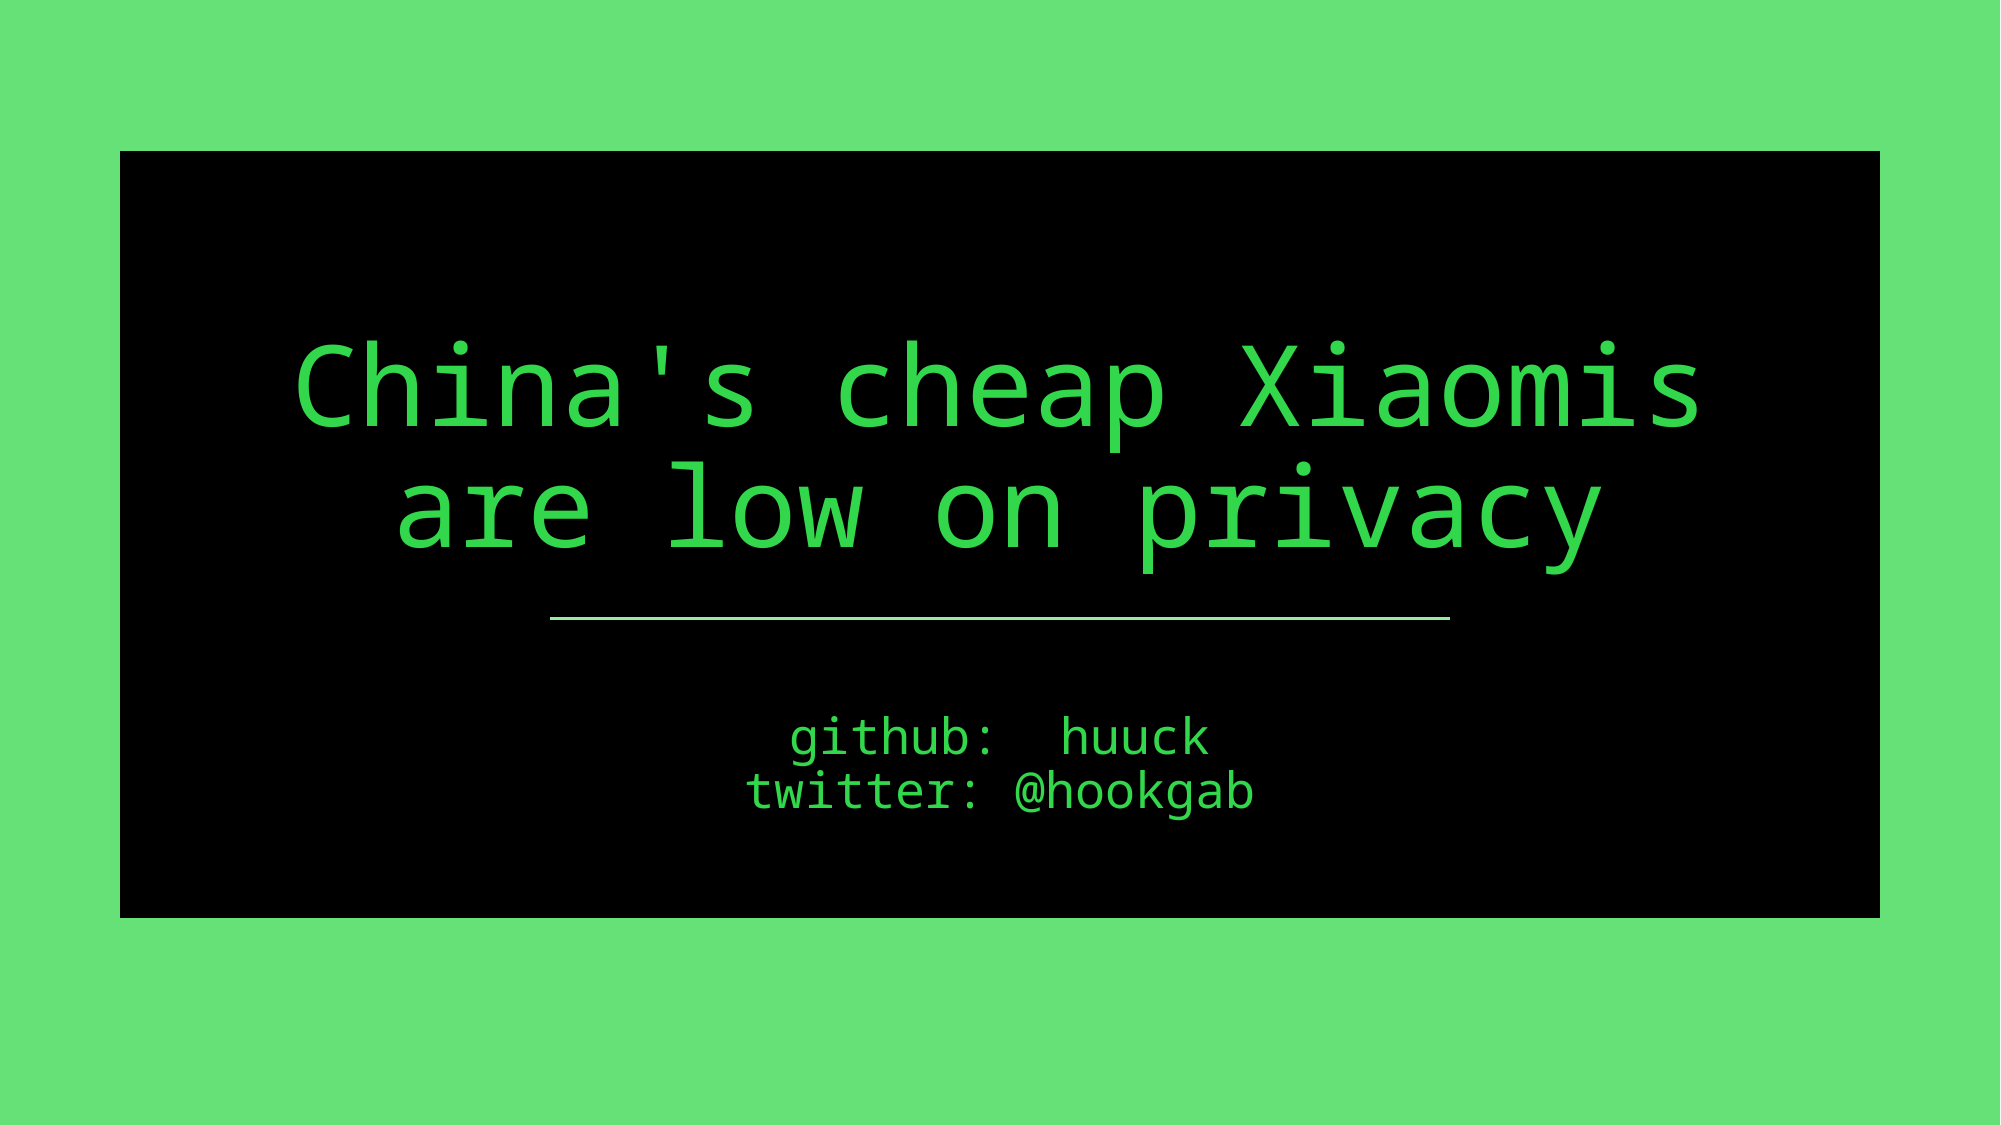

# China's cheap Xiaomis are low on privacy
github:  huuck
twitter: @hookgab